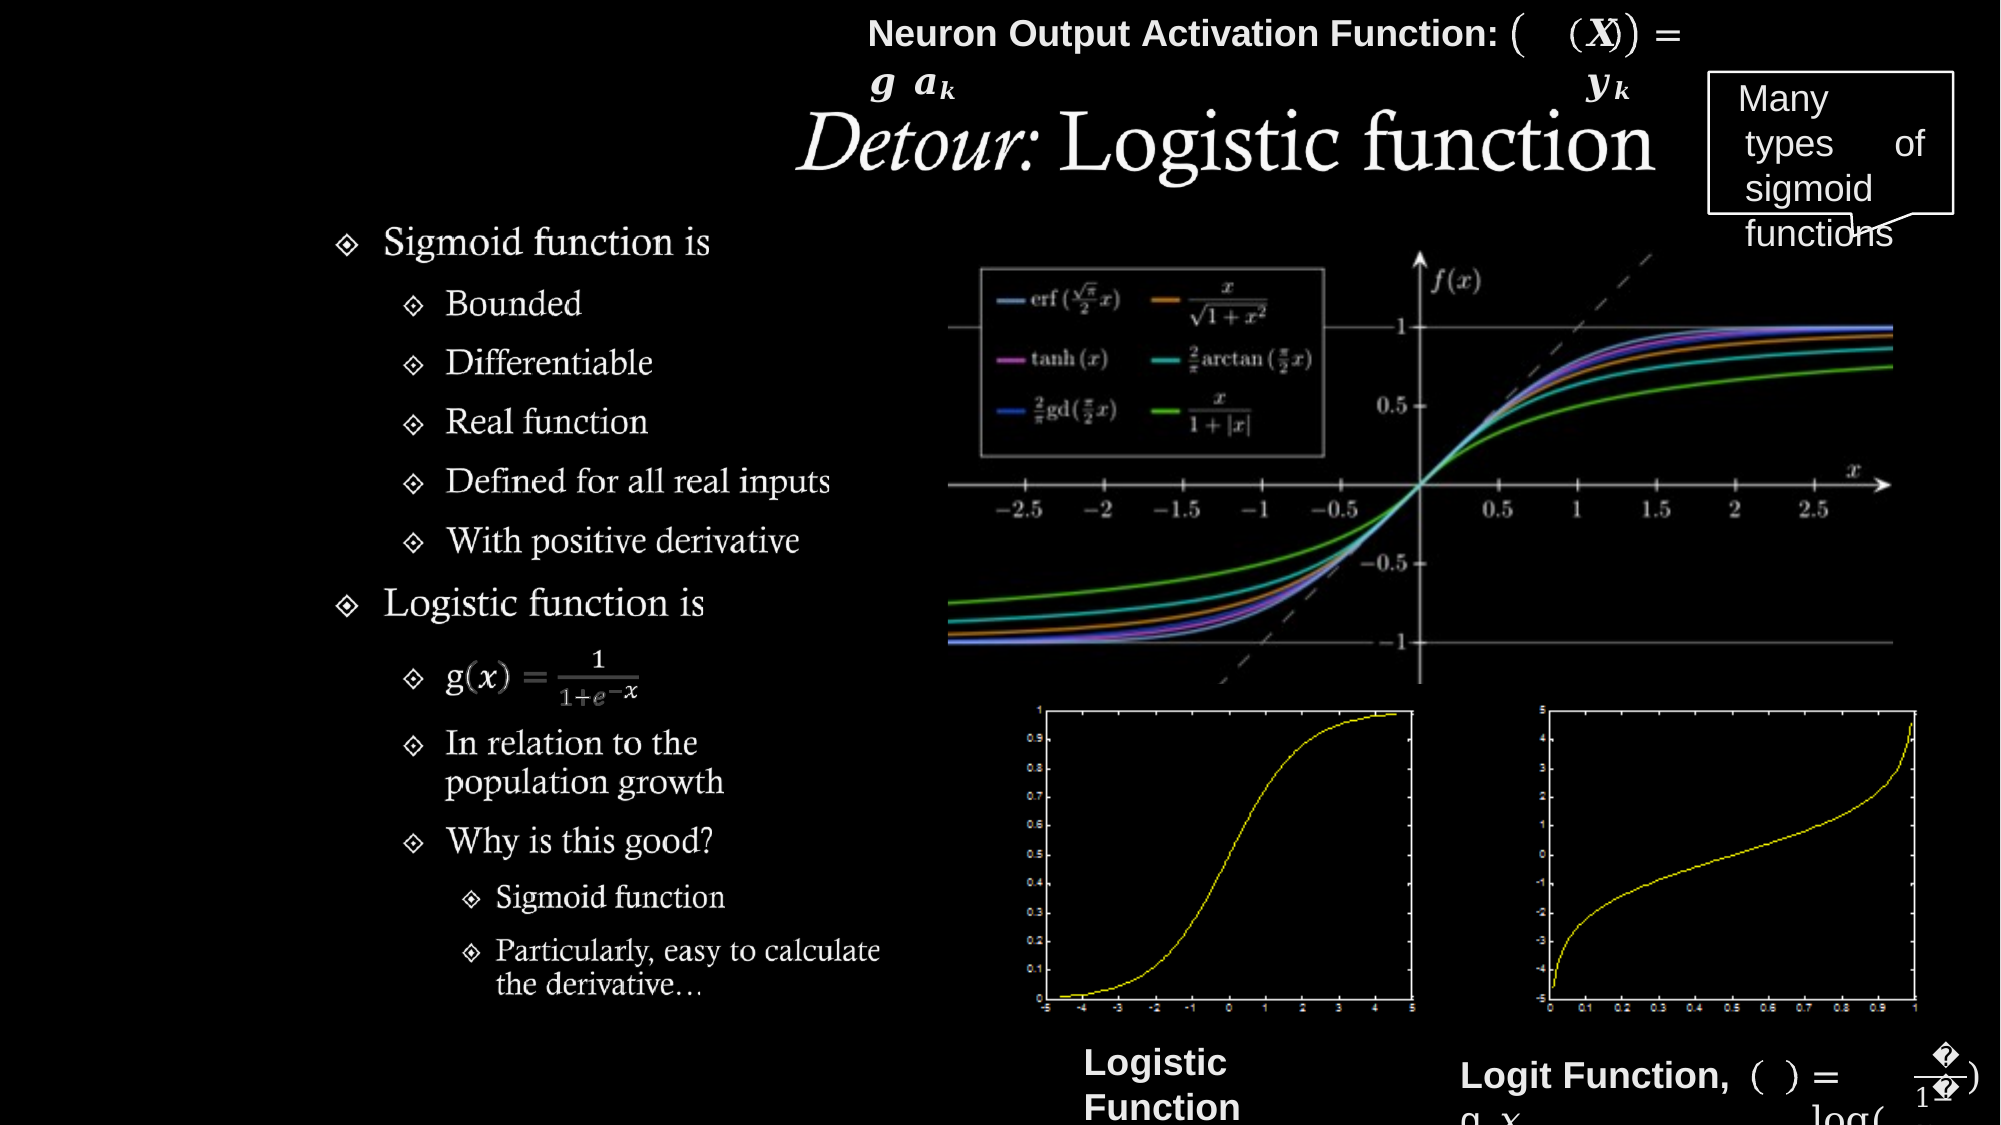

# Neuron Output Activation Function: 𝒈 𝒂𝒌
𝑿	= 𝒚𝒌

Many types  of sigmoid  functions

7
Logistic Function
𝑥
Logit Function, g 𝑥
= log(
)

1−𝑥